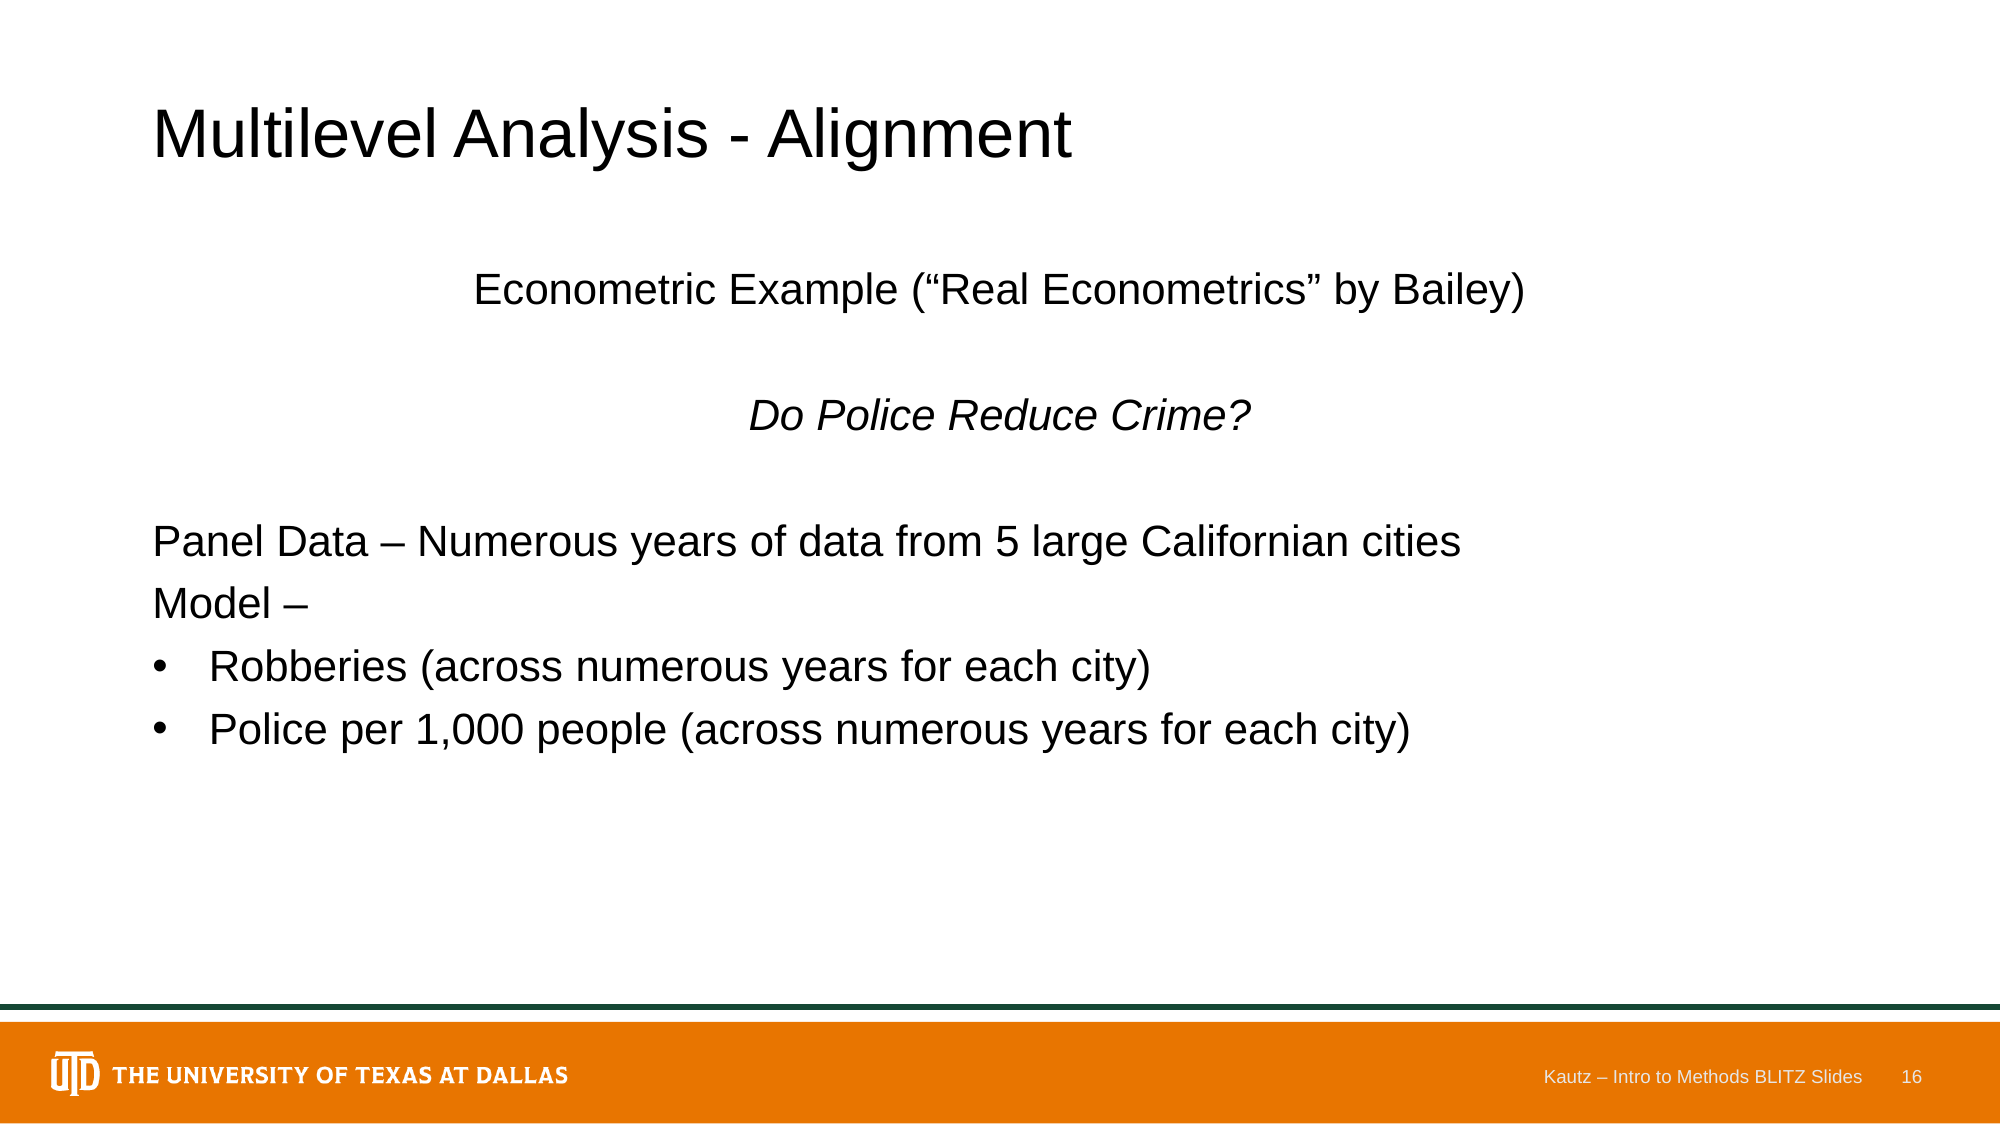

# Multilevel Analysis - Alignment
Econometric Example (“Real Econometrics” by Bailey)

Do Police Reduce Crime?

Panel Data – Numerous years of data from 5 large Californian cities
Model –
Robberies (across numerous years for each city)
Police per 1,000 people (across numerous years for each city)
Kautz – Intro to Methods BLITZ Slides
16